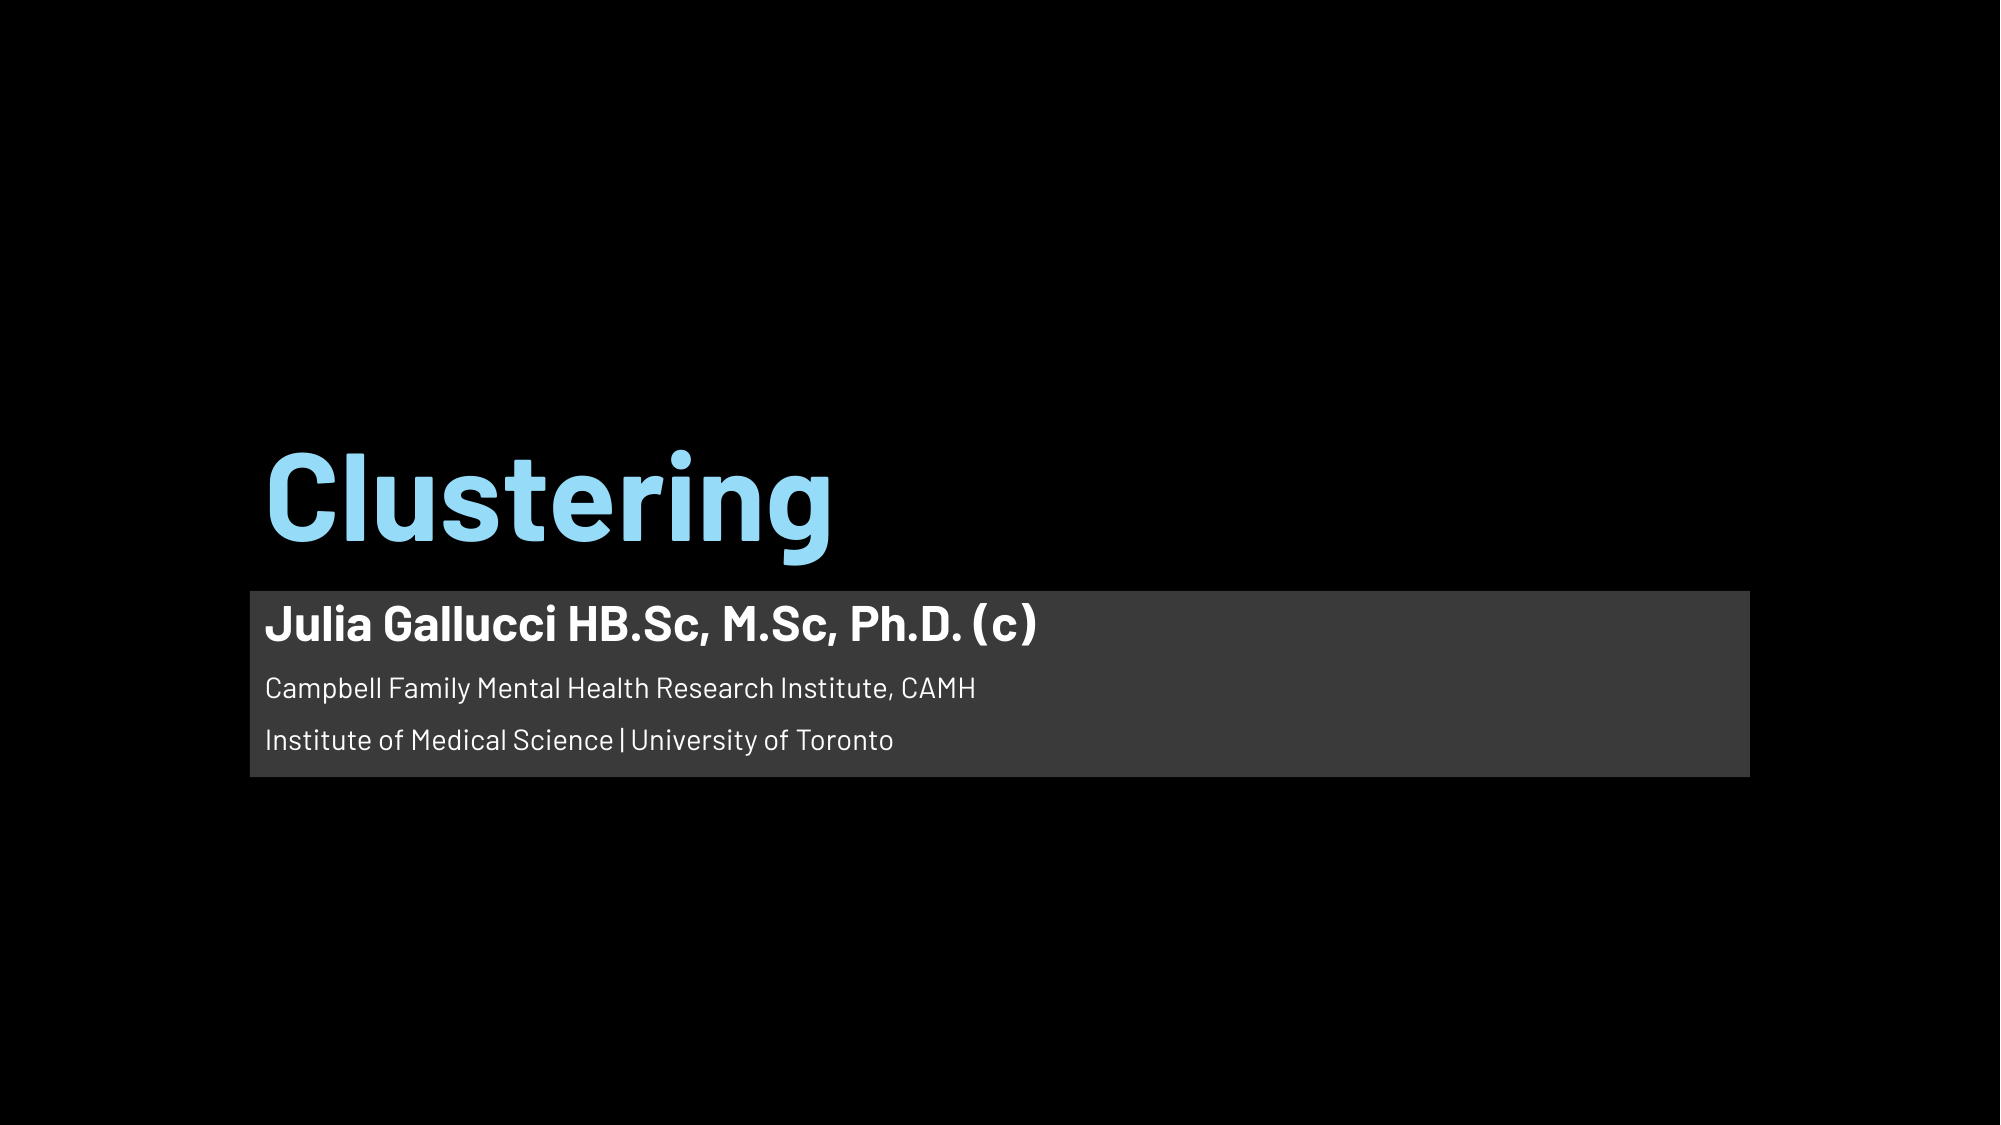

# Clustering
Julia Gallucci HB.Sc, M.Sc, Ph.D. (c)
Campbell Family Mental Health Research Institute, CAMH
Institute of Medical Science | University of Toronto